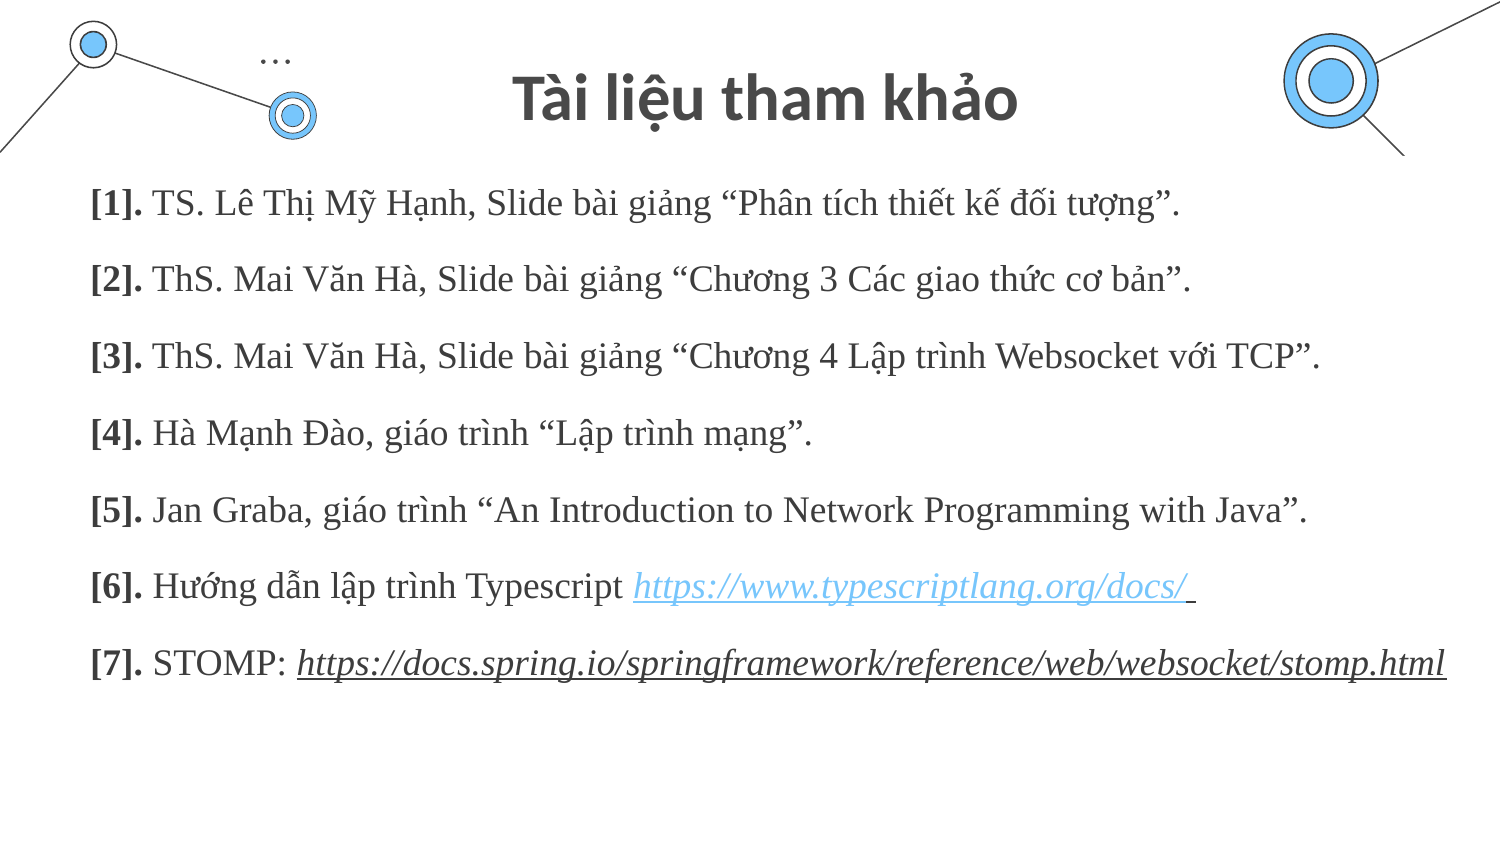

# Tài liệu tham khảo
[1]. TS. Lê Thị Mỹ Hạnh, Slide bài giảng “Phân tích thiết kế đối tượng”.
[2]. ThS. Mai Văn Hà, Slide bài giảng “Chương 3 Các giao thức cơ bản”.
[3]. ThS. Mai Văn Hà, Slide bài giảng “Chương 4 Lập trình Websocket với TCP”.
[4]. Hà Mạnh Đào, giáo trình “Lập trình mạng”.
[5]. Jan Graba, giáo trình “An Introduction to Network Programming with Java”.
[6]. Hướng dẫn lập trình Typescript https://www.typescriptlang.org/docs/
[7]. STOMP: https://docs.spring.io/springframework/reference/web/websocket/stomp.html